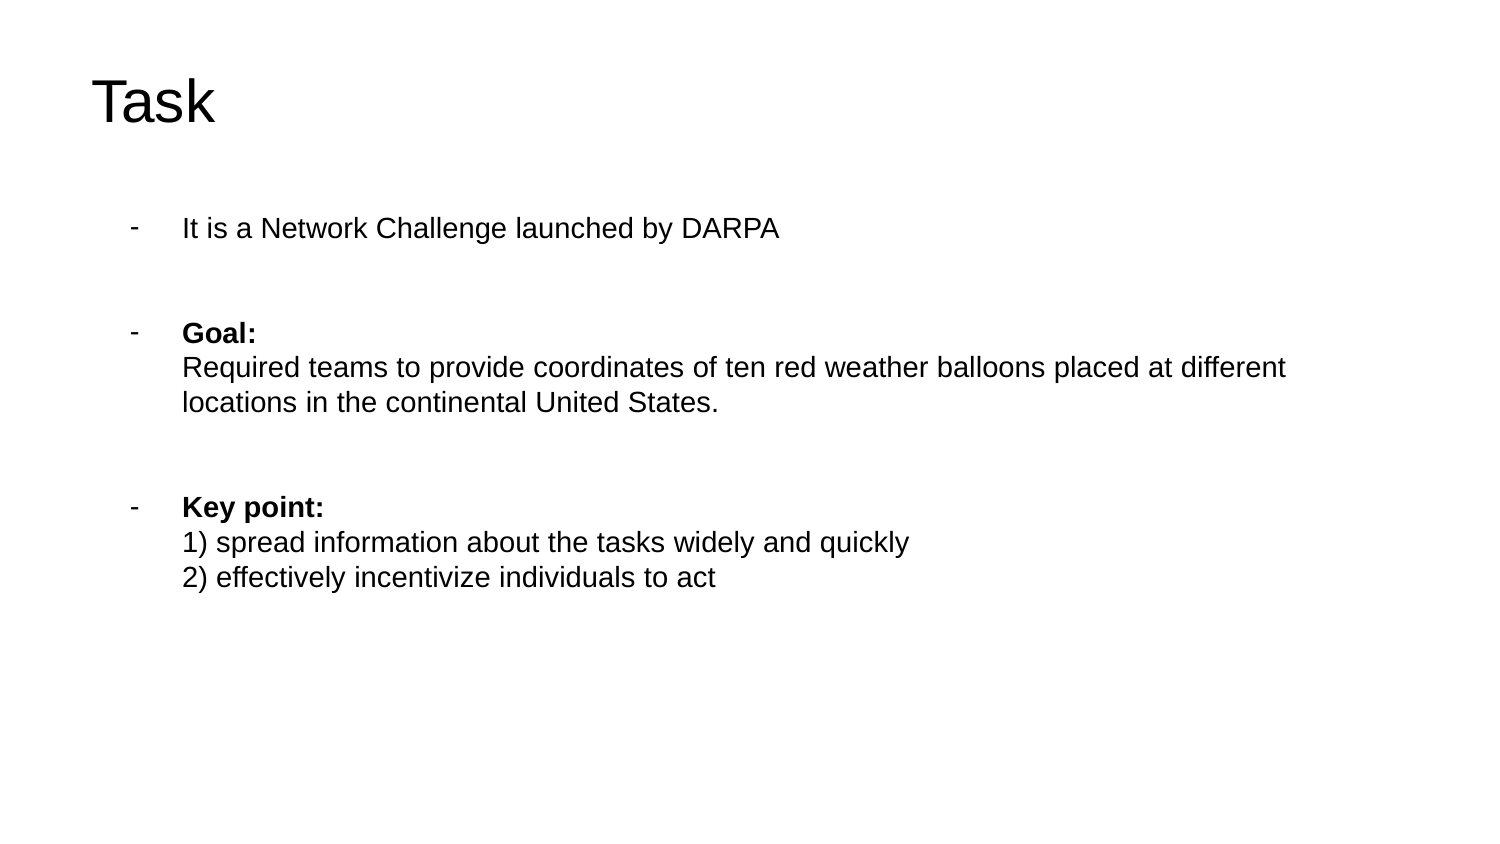

Task
It is a Network Challenge launched by DARPA

Goal:
Required teams to provide coordinates of ten red weather balloons placed at different locations in the continental United States.

Key point:
1) spread information about the tasks widely and quickly
2) effectively incentivize individuals to act